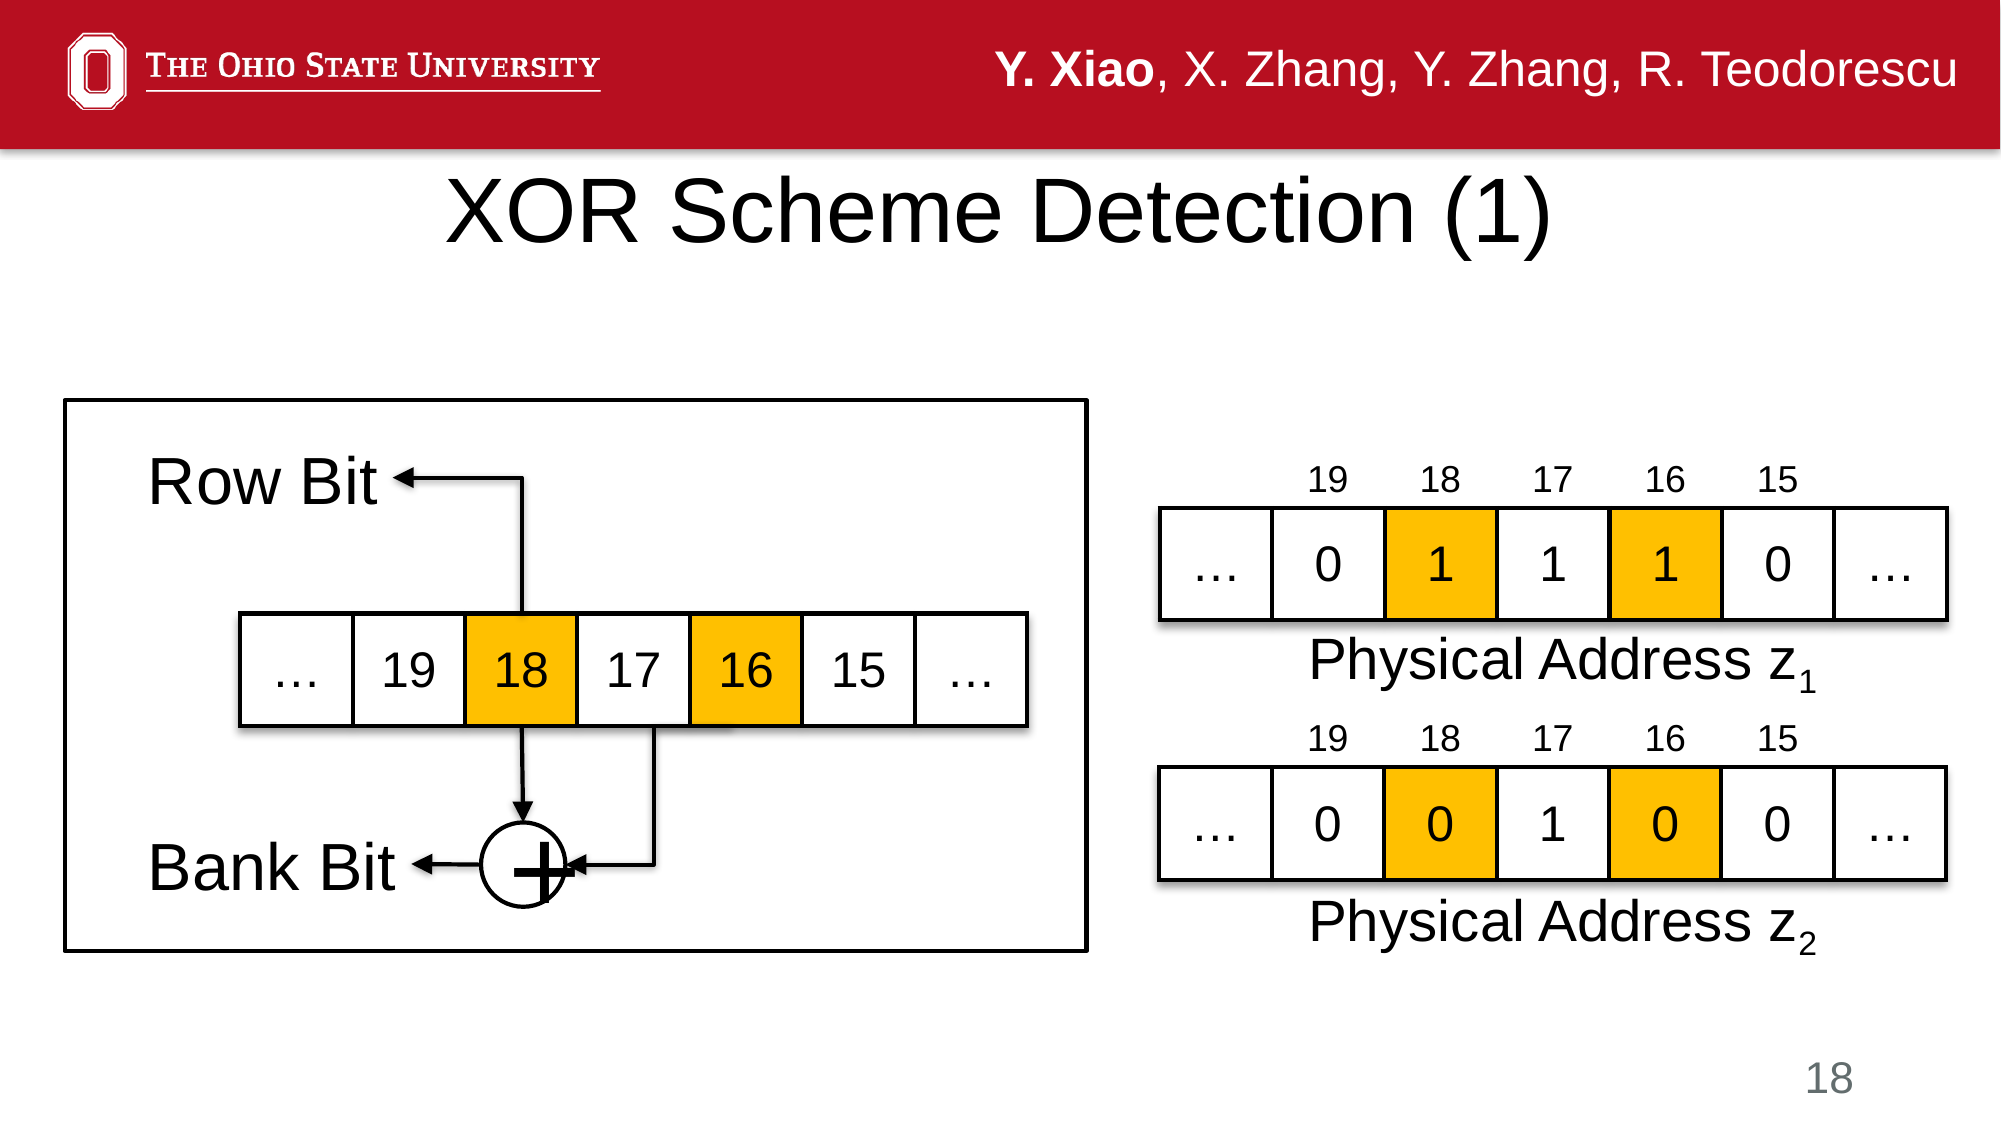

Y. Xiao, X. Zhang, Y. Zhang, R. Teodorescu
# XOR Scheme Detection (1)
|  | 19 | 18 | 17 | 16 | 15 |  |
| --- | --- | --- | --- | --- | --- | --- |

Row Bit
| … | 0 | 1 | 1 | 1 | 0 | … |
| --- | --- | --- | --- | --- | --- | --- |
| … | 19 | 18 | 17 | 16 | 15 | … |
| --- | --- | --- | --- | --- | --- | --- |
Physical Address z1
|  | 19 | 18 | 17 | 16 | 15 |  |
| --- | --- | --- | --- | --- | --- | --- |
| … | 0 | 0 | 1 | 0 | 0 | … |
| --- | --- | --- | --- | --- | --- | --- |
Bank Bit
+
Physical Address z2